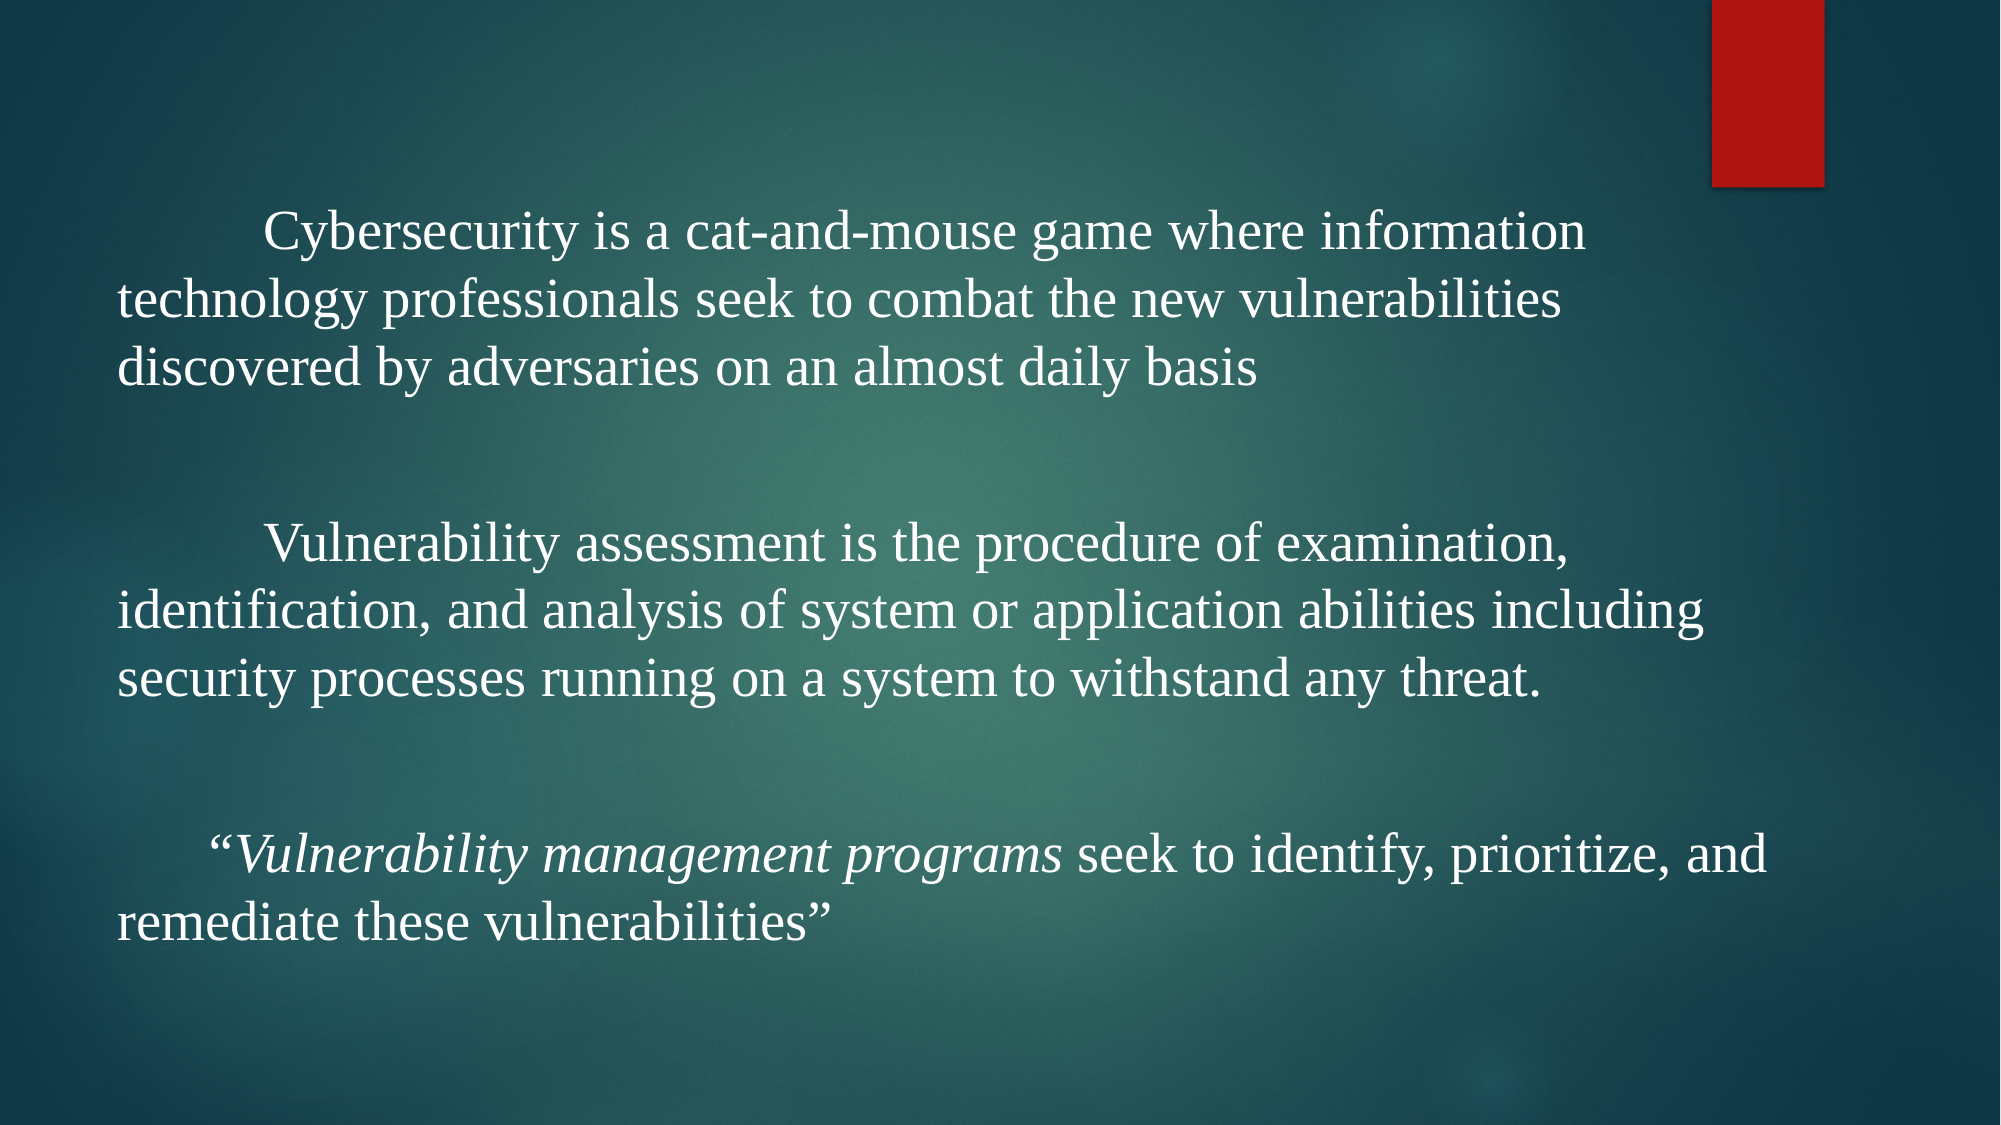

Cybersecurity is a cat-and-mouse game where information technology professionals seek to combat the new vulnerabilities discovered by adversaries on an almost daily basis

				Vulnerability assessment is the procedure of examination, identification, and analysis of system or application abilities including security processes running on a system to withstand any threat.

      “Vulnerability management programs seek to identify, prioritize, and remediate these vulnerabilities”